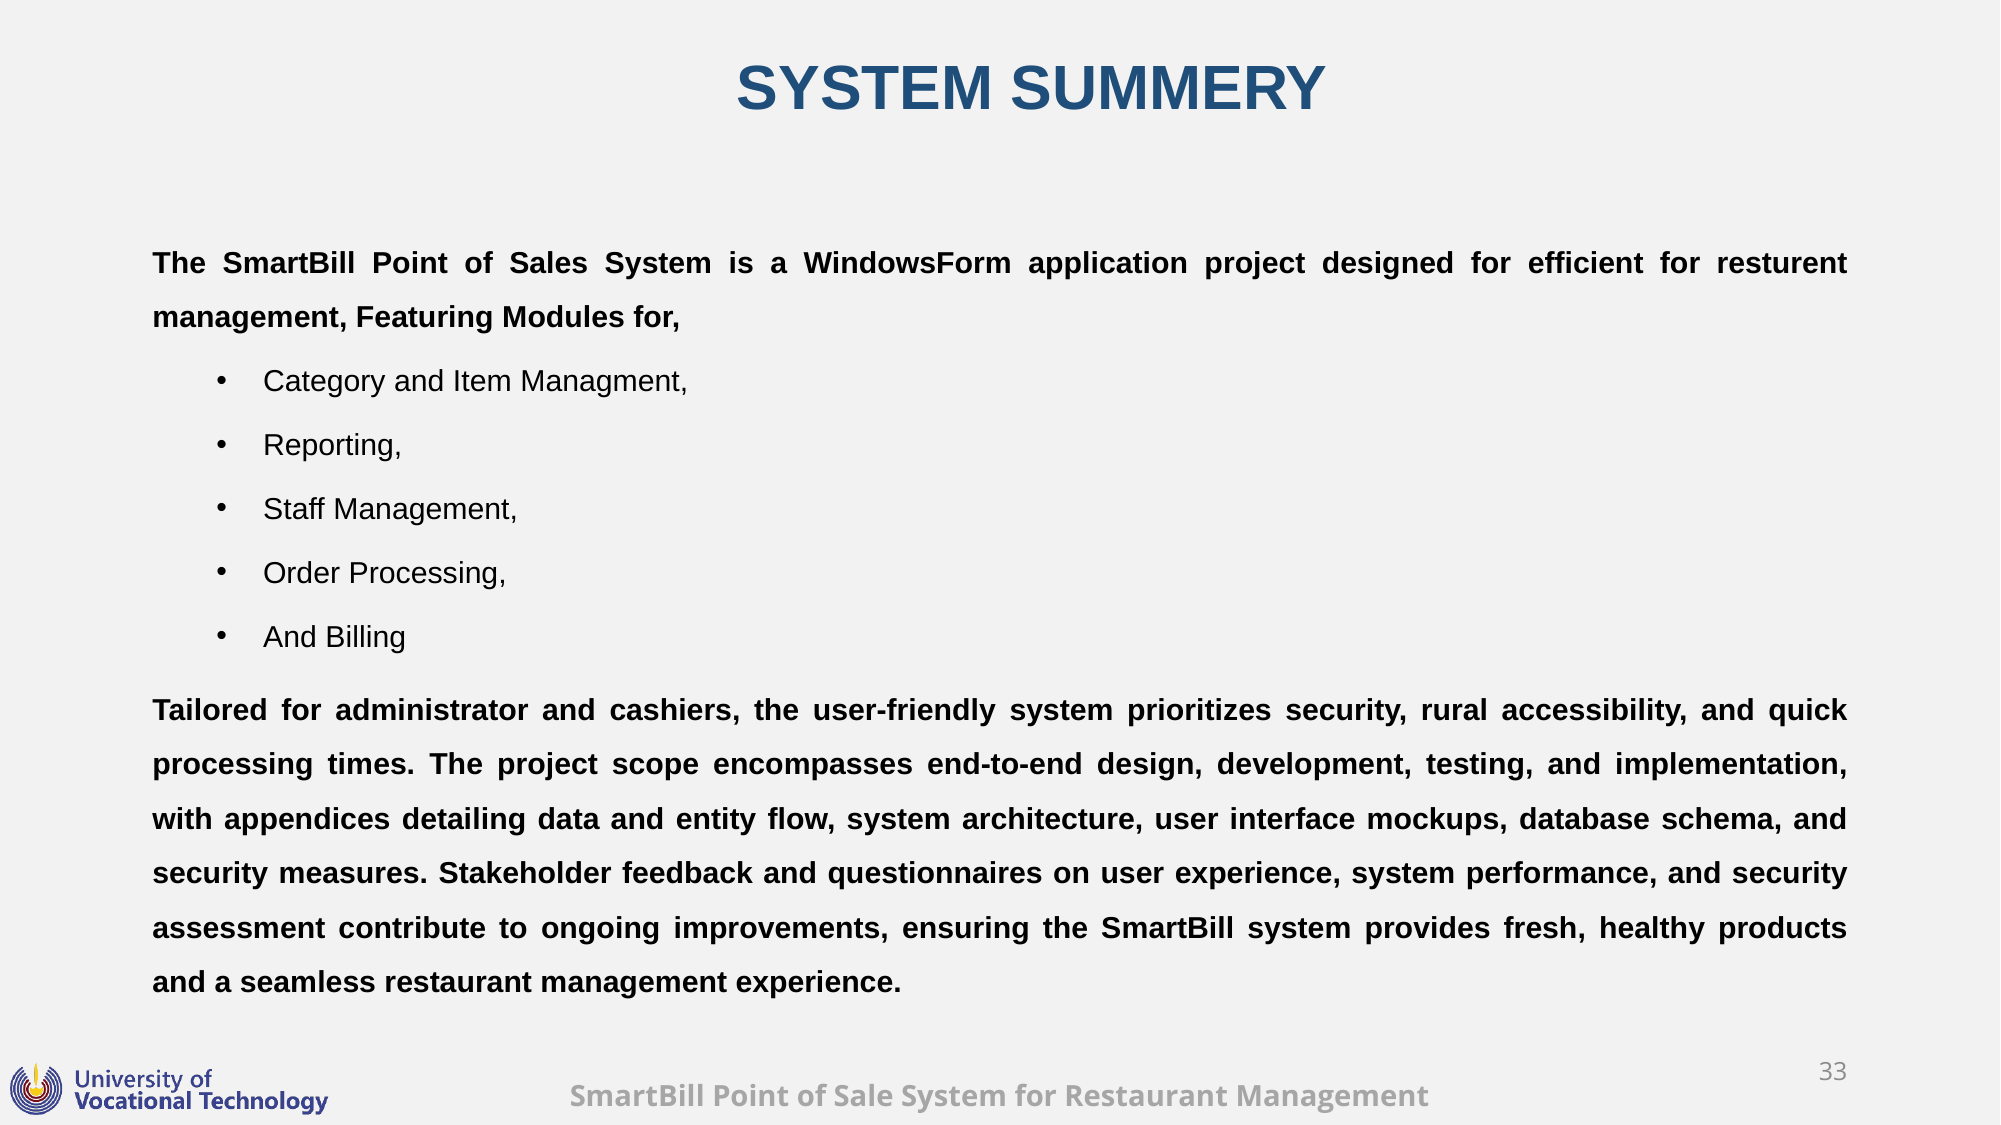

SYSTEM SUMMERY
The SmartBill Point of Sales System is a WindowsForm application project designed for efficient for resturent management, Featuring Modules for,
Category and Item Managment,
Reporting,
Staff Management,
Order Processing,
And Billing
Tailored for administrator and cashiers, the user-friendly system prioritizes security, rural accessibility, and quick processing times. The project scope encompasses end-to-end design, development, testing, and implementation, with appendices detailing data and entity flow, system architecture, user interface mockups, database schema, and security measures. Stakeholder feedback and questionnaires on user experience, system performance, and security assessment contribute to ongoing improvements, ensuring the SmartBill system provides fresh, healthy products and a seamless restaurant management experience.

33
SmartBill Point of Sale System for Restaurant Management